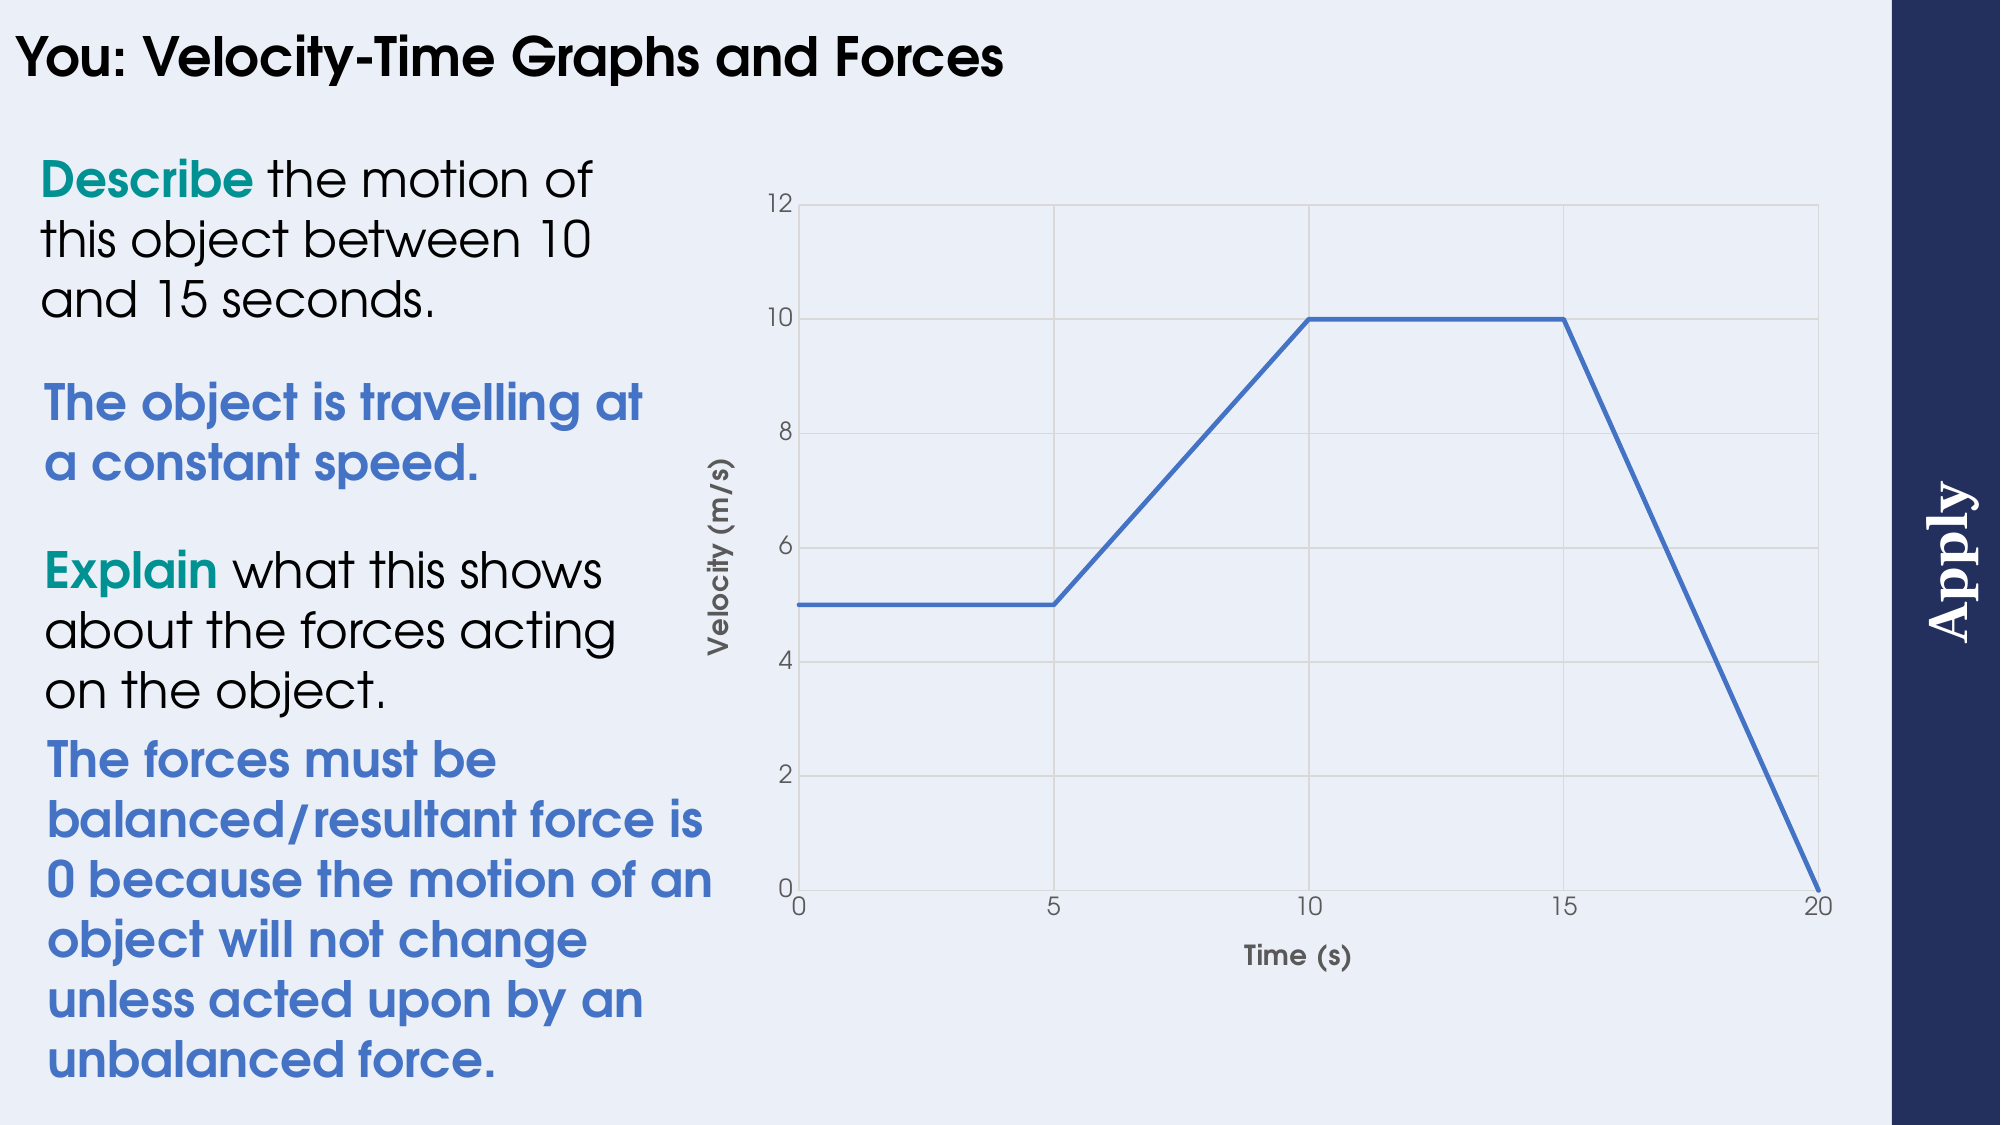

You: Velocity-Time Graphs and Forces
Describe the motion of this object between 10 and 15 seconds.

### Chart

| Category | Series 1 |
|---|---|
| 0 | 5.0 |
| 5 | 5.0 |
| 10 | 10.0 |
| 15 | 10.0 |
| 20 | 0.0 |
The object is travelling at a constant speed.
Explain what this shows about the forces acting on the object.
The forces must be balanced/resultant force is 0 because the motion of an object will not change unless acted upon by an unbalanced force.